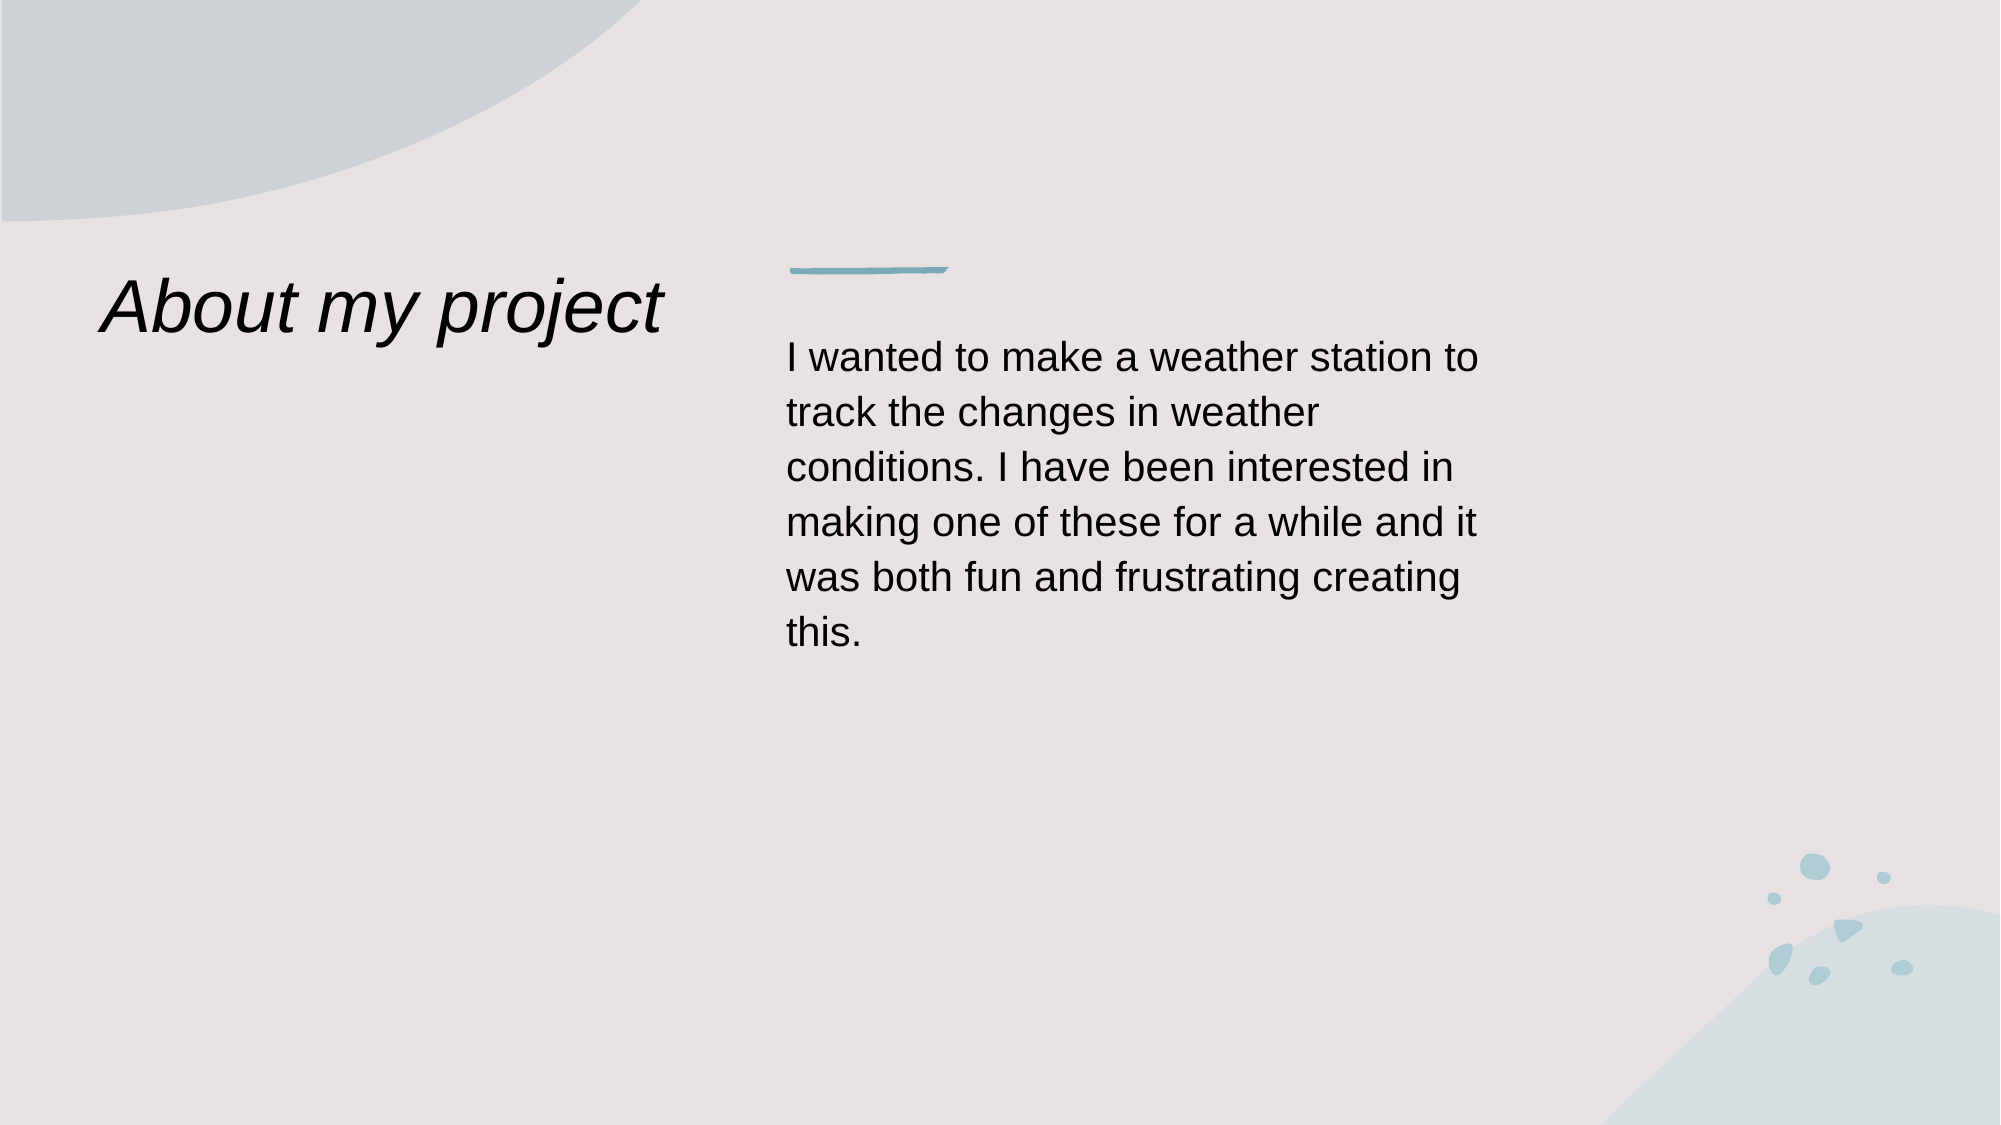

# About my project

I wanted to make a weather station to track the changes in weather conditions. I have been interested in making one of these for a while and it was both fun and frustrating creating this.